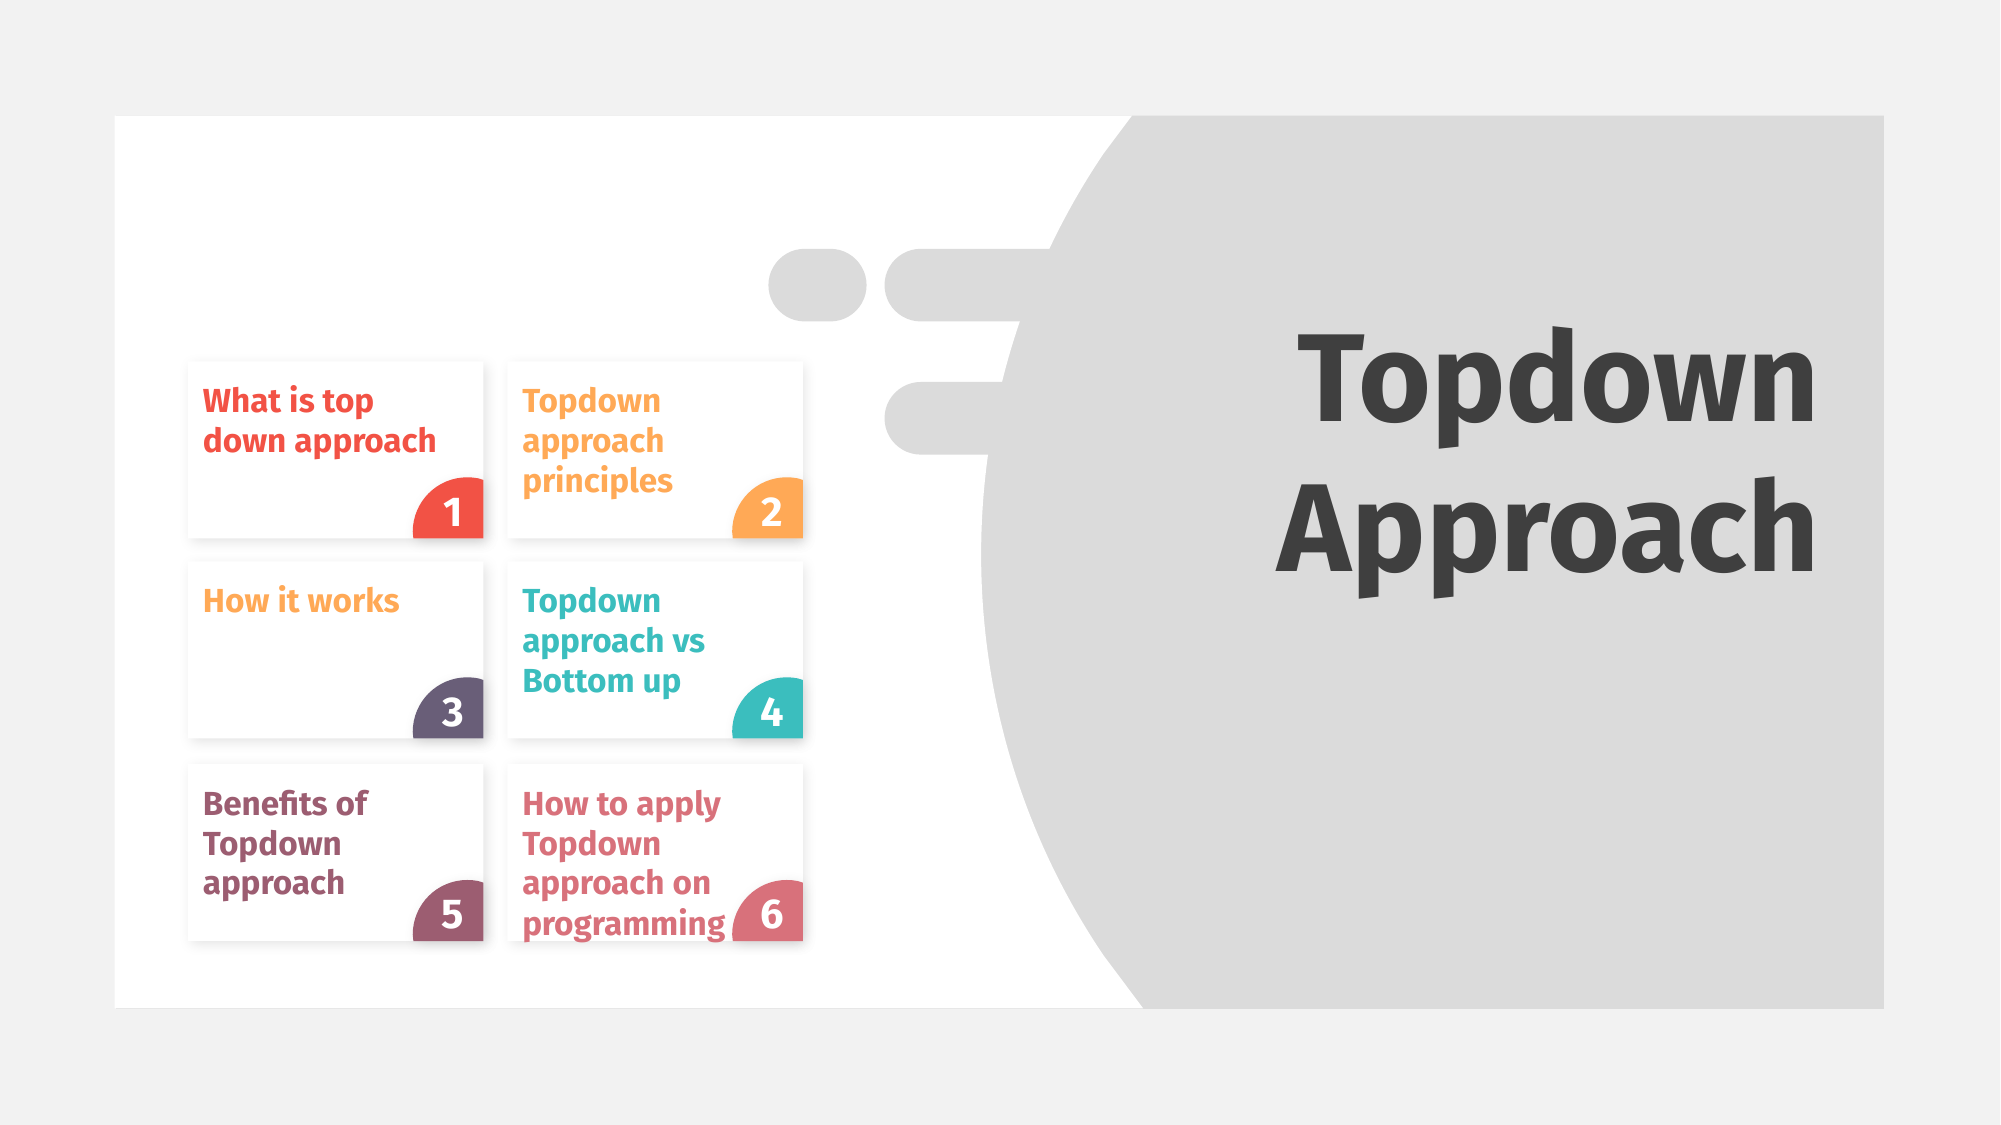

Topdown Approach

What is top down approach
1

Topdown approach principles

2

How it works
3

Topdown approach vs Bottom up
4

Benefits of Topdown approach
5

How to apply Topdown approach on programming
6